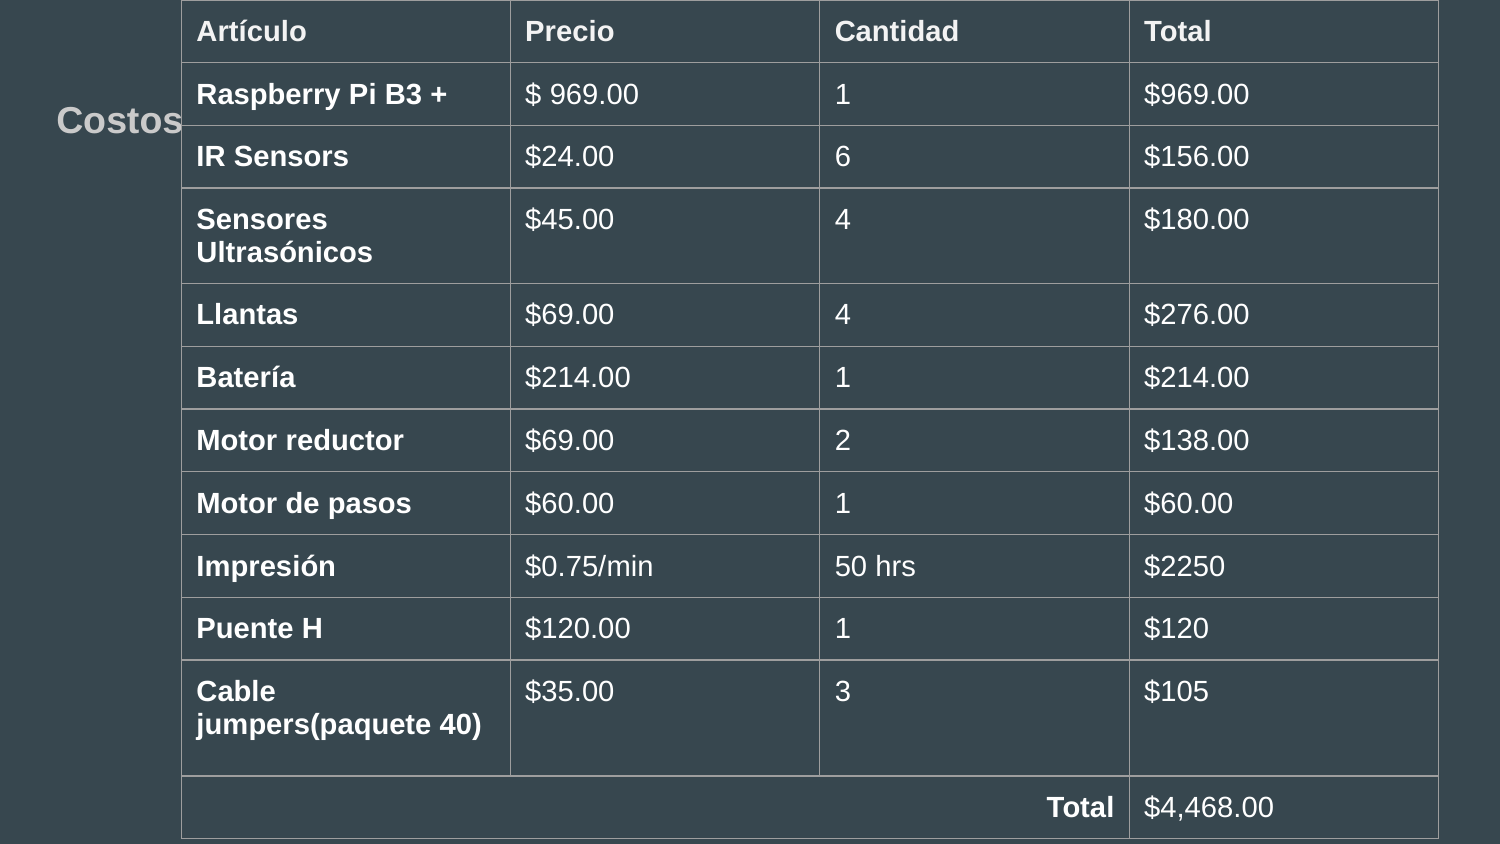

| Artículo | Precio | Cantidad | Total |
| --- | --- | --- | --- |
| Raspberry Pi B3 + | $ 969.00 | 1 | $969.00 |
| IR Sensors | $24.00 | 6 | $156.00 |
| Sensores Ultrasónicos | $45.00 | 4 | $180.00 |
| Llantas | $69.00 | 4 | $276.00 |
| Batería | $214.00 | 1 | $214.00 |
| Motor reductor | $69.00 | 2 | $138.00 |
| Motor de pasos | $60.00 | 1 | $60.00 |
| Impresión | $0.75/min | 50 hrs | $2250 |
| Puente H | $120.00 | 1 | $120 |
| Cable jumpers(paquete 40) | $35.00 | 3 | $105 |
| Total |  |  | $4,468.00 |
Costos